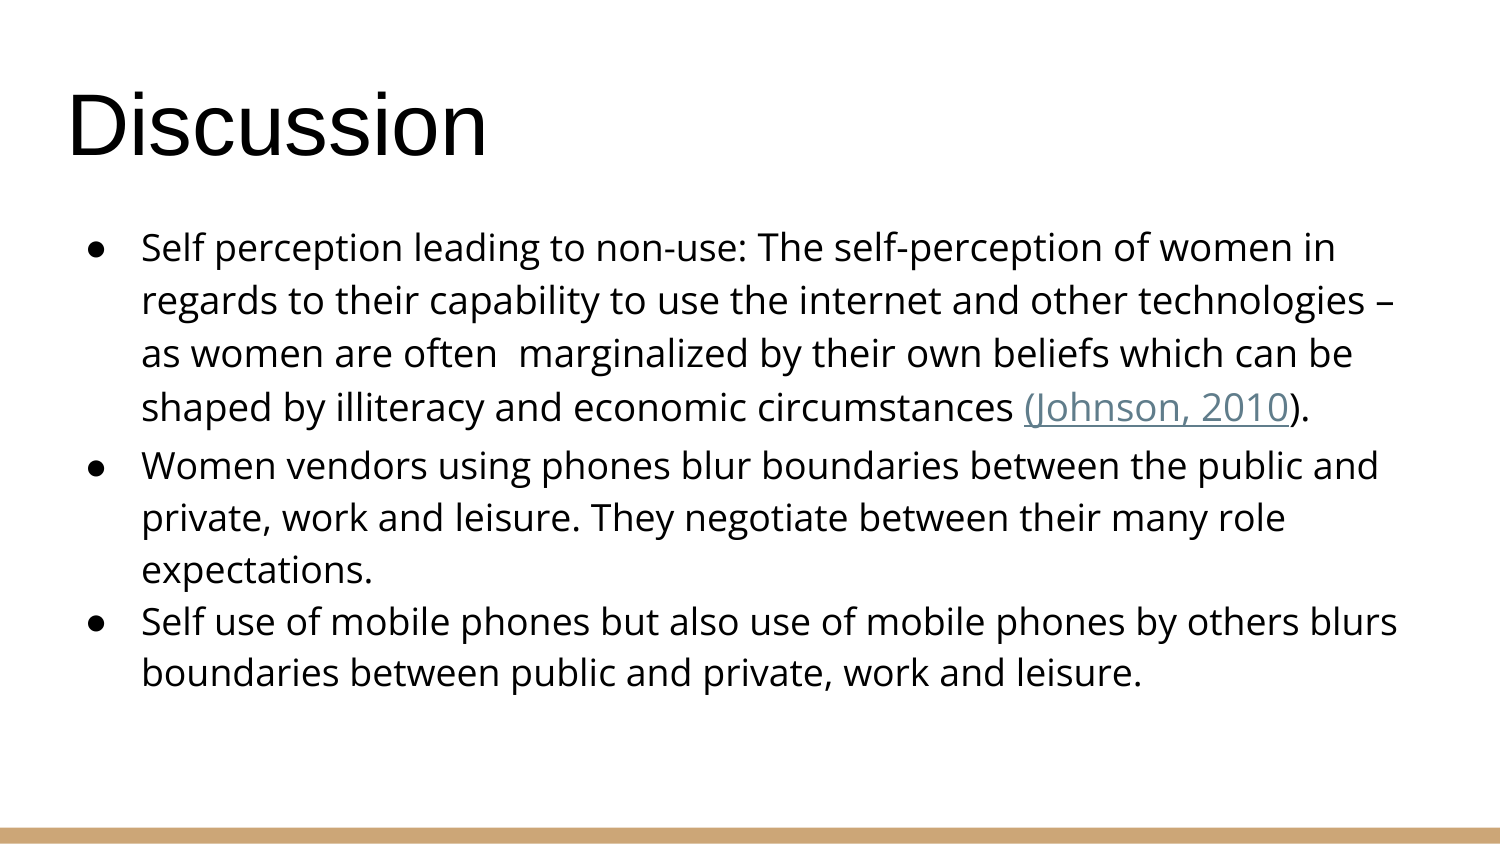

# Discussion
Self perception leading to non-use: The self-perception of women in regards to their capability to use the internet and other technologies – as women are often  marginalized by their own beliefs which can be shaped by illiteracy and economic circumstances (Johnson, 2010).
Women vendors using phones blur boundaries between the public and private, work and leisure. They negotiate between their many role expectations.
Self use of mobile phones but also use of mobile phones by others blurs boundaries between public and private, work and leisure.